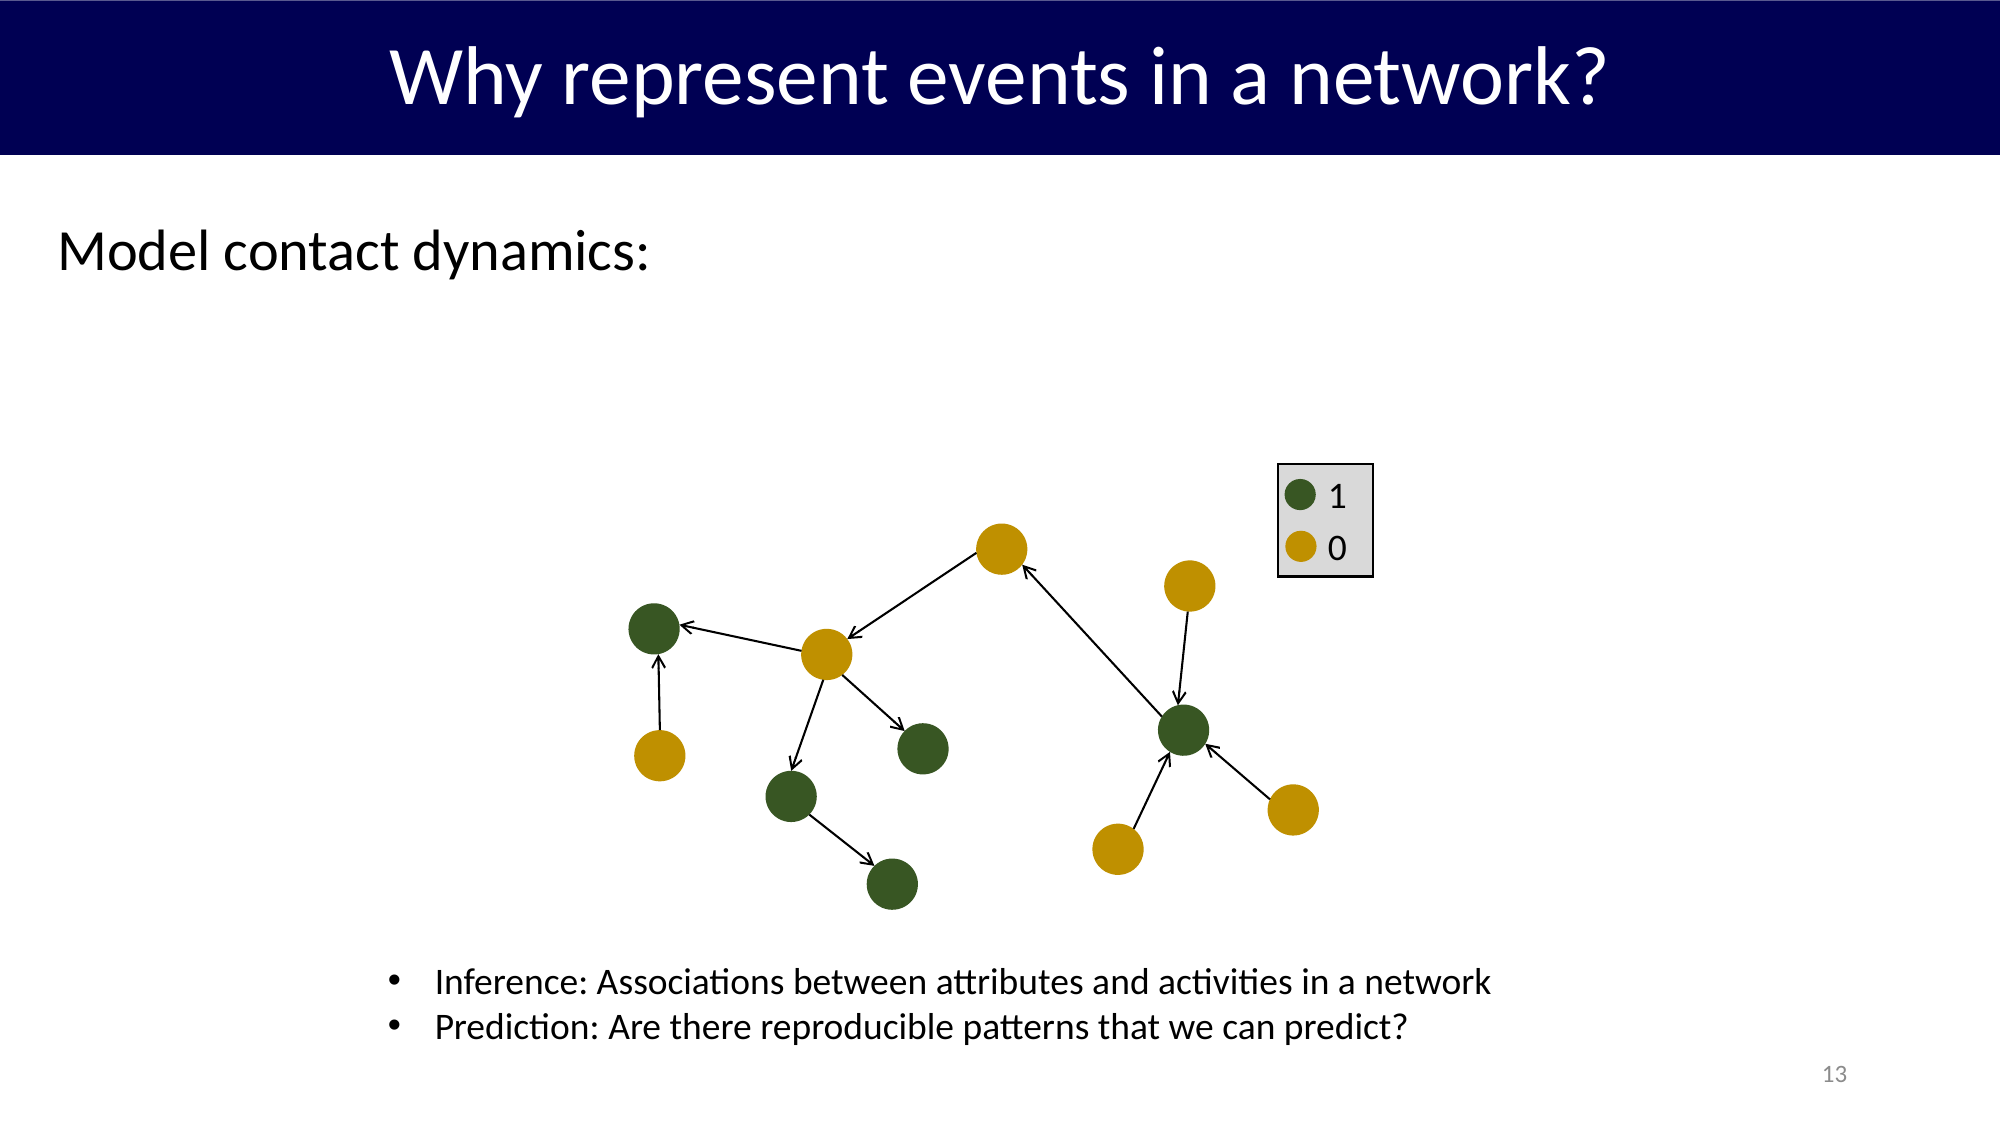

Why represent events in a network?
Model contact dynamics:

1

0

Inference: Associations between attributes and activities in a network
Prediction: Are there reproducible patterns that we can predict?
13